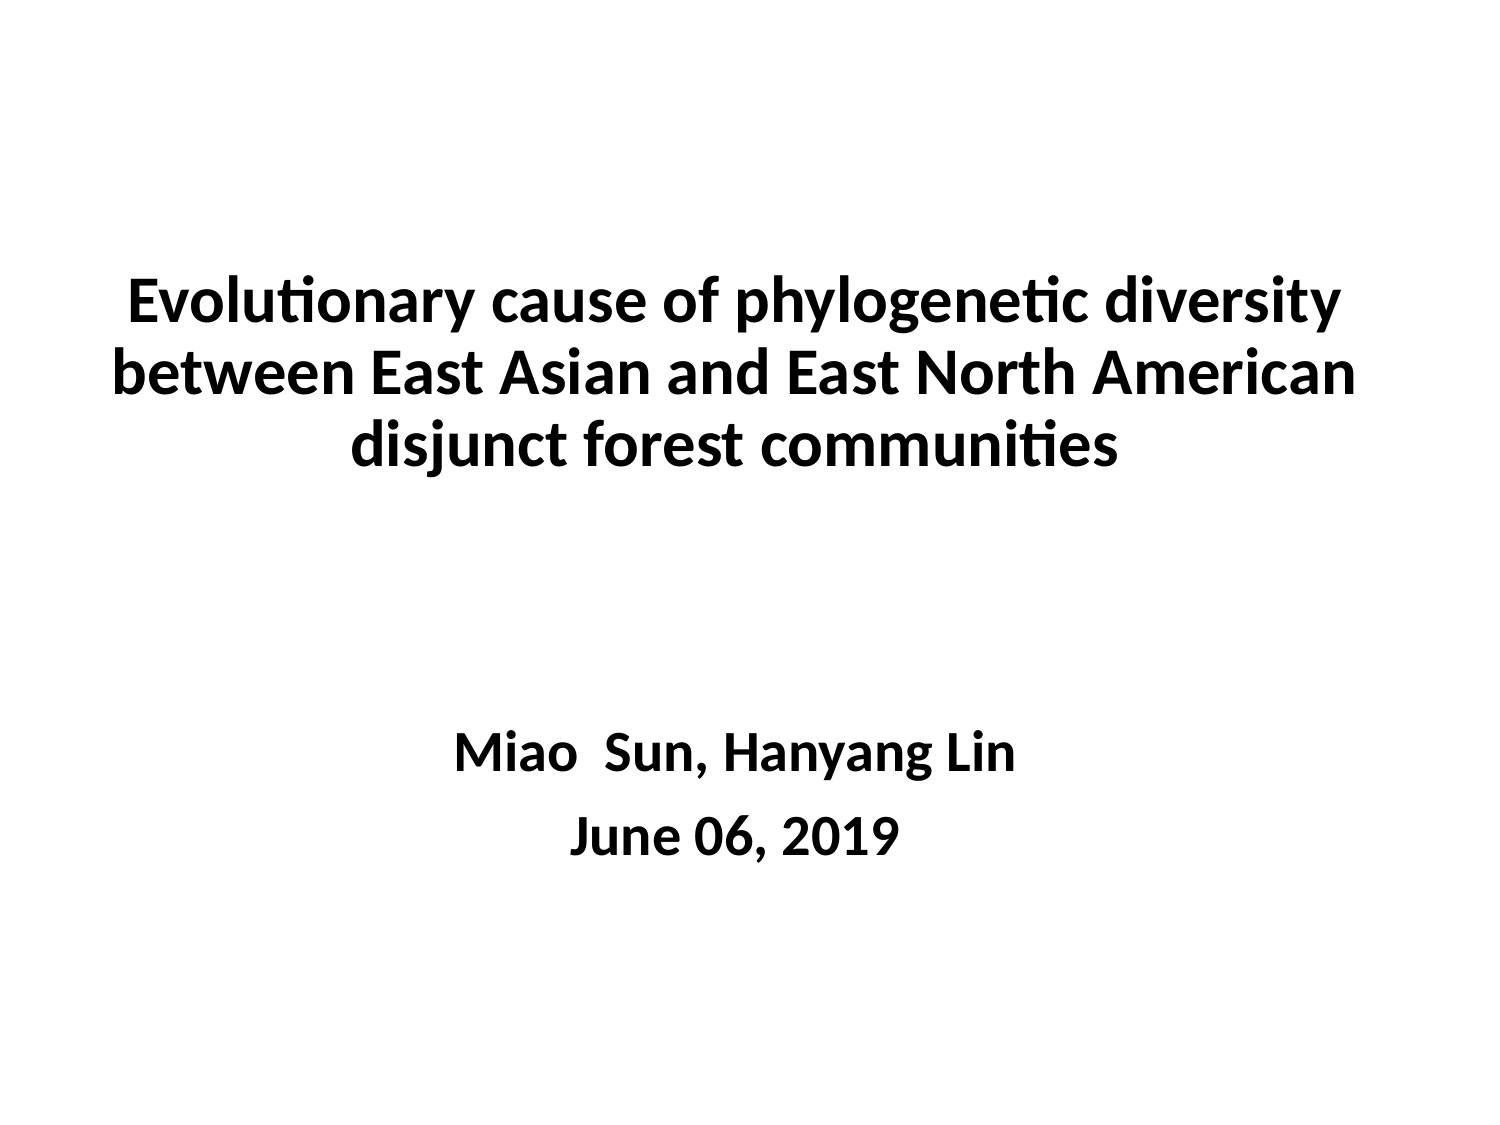

# Evolutionary cause of phylogenetic diversity between East Asian and East North American disjunct forest communities
Miao  Sun, Hanyang Lin
June 06, 2019